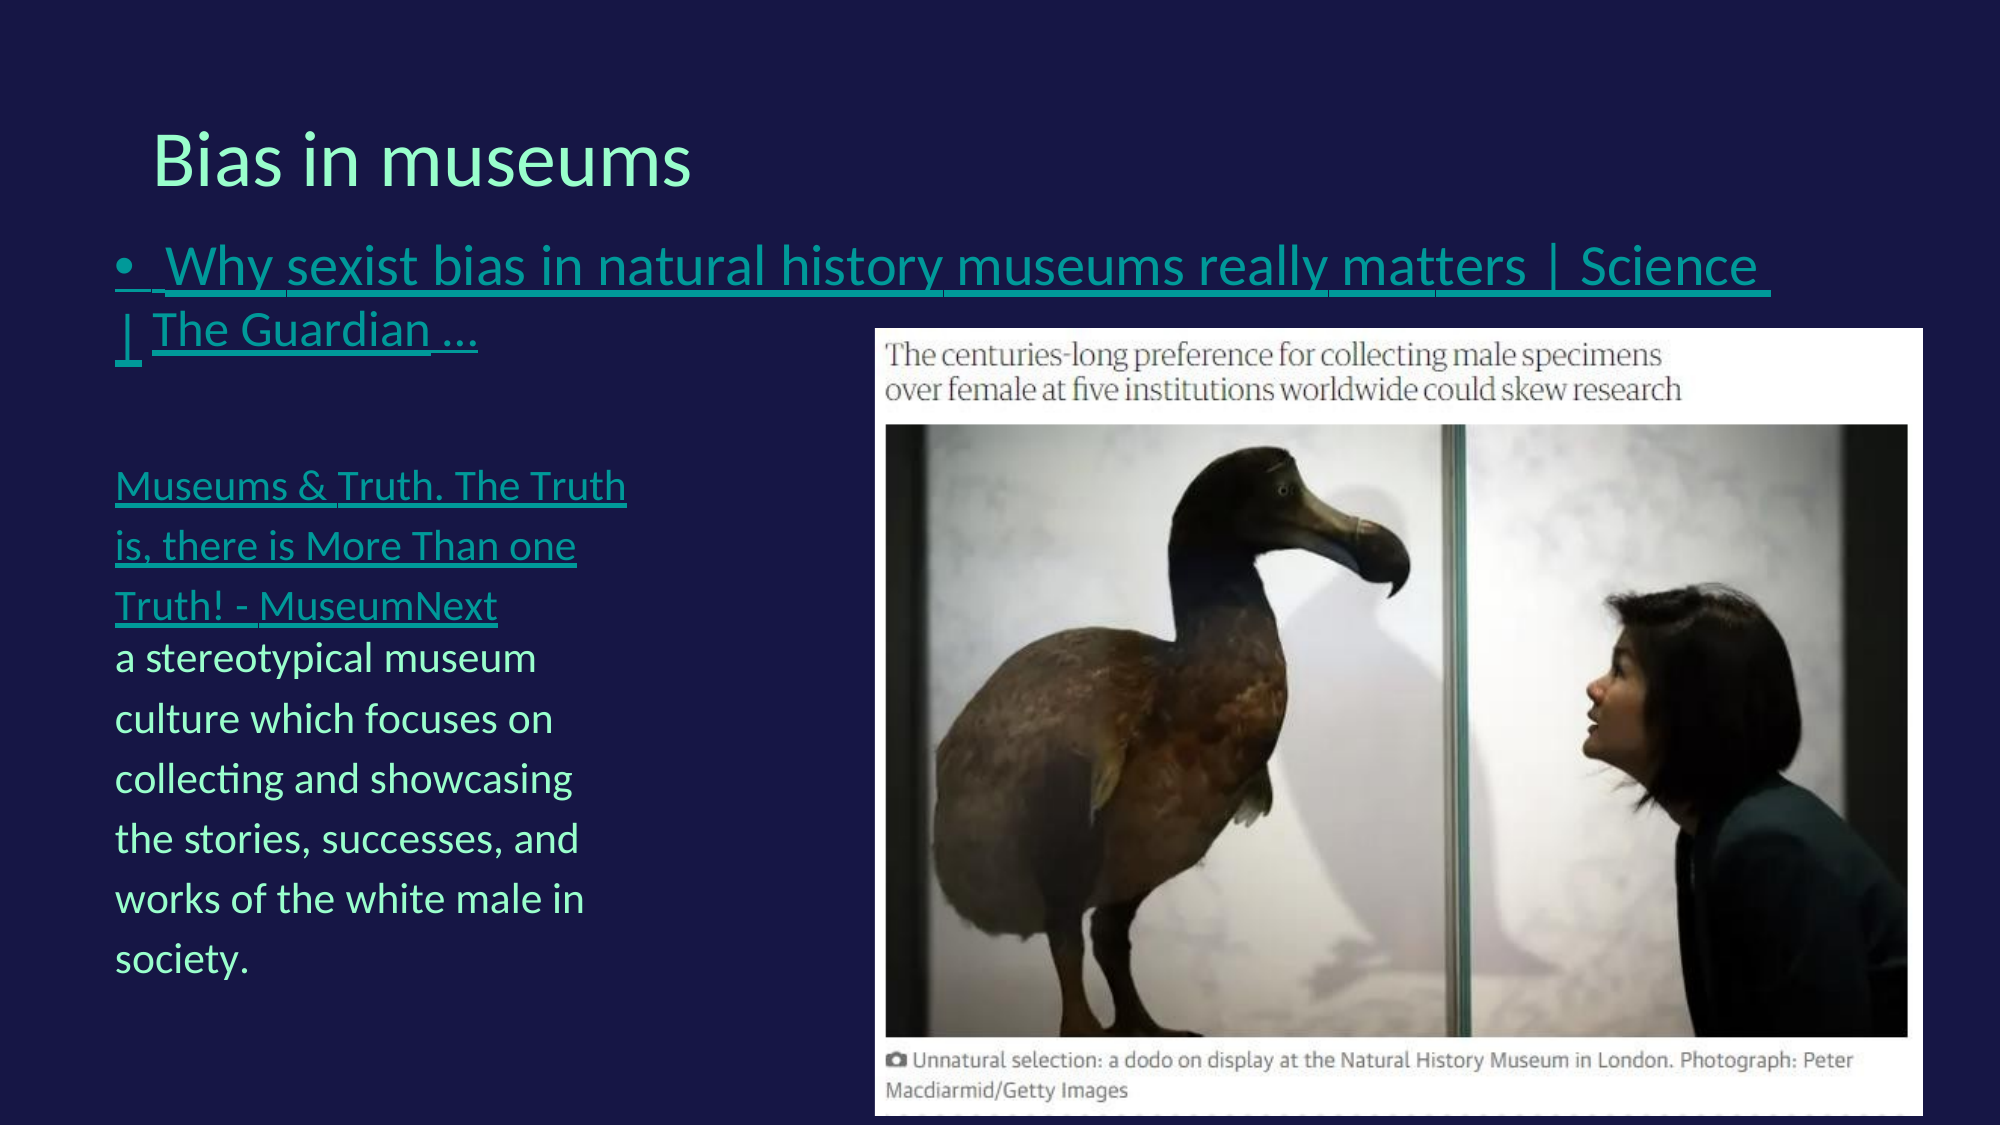

Bias in museums
•  Why sexist bias in natural history museums really matters | Science |

The Guardian …

Museums & Truth. The Truth

is, there is More Than one

Truth! - MuseumNext

a stereotypical museum
culture which focuses on
collecting and showcasing
the stories, successes, and
works of the white male in
society.